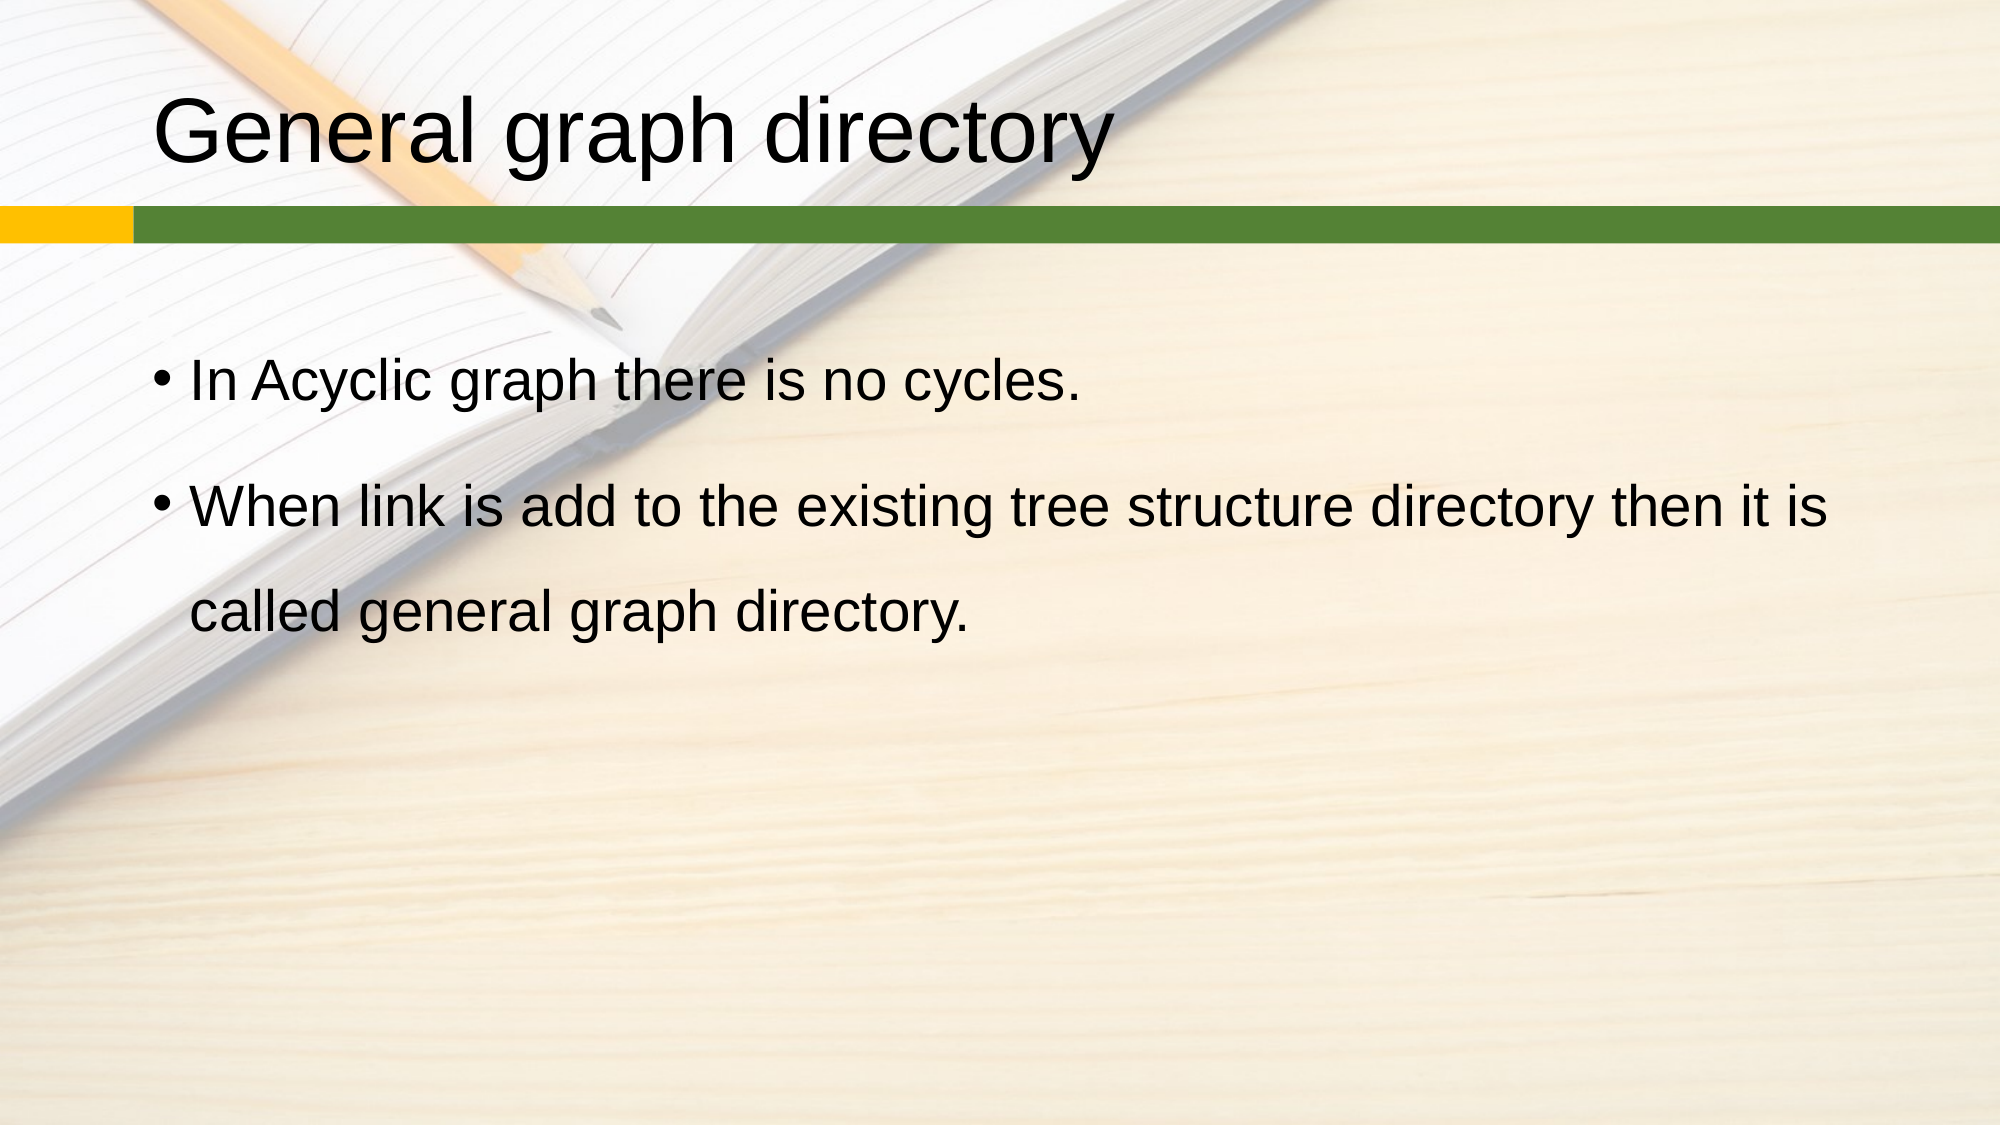

# General graph directory
In Acyclic graph there is no cycles.
When link is add to the existing tree structure directory then it is called general graph directory.